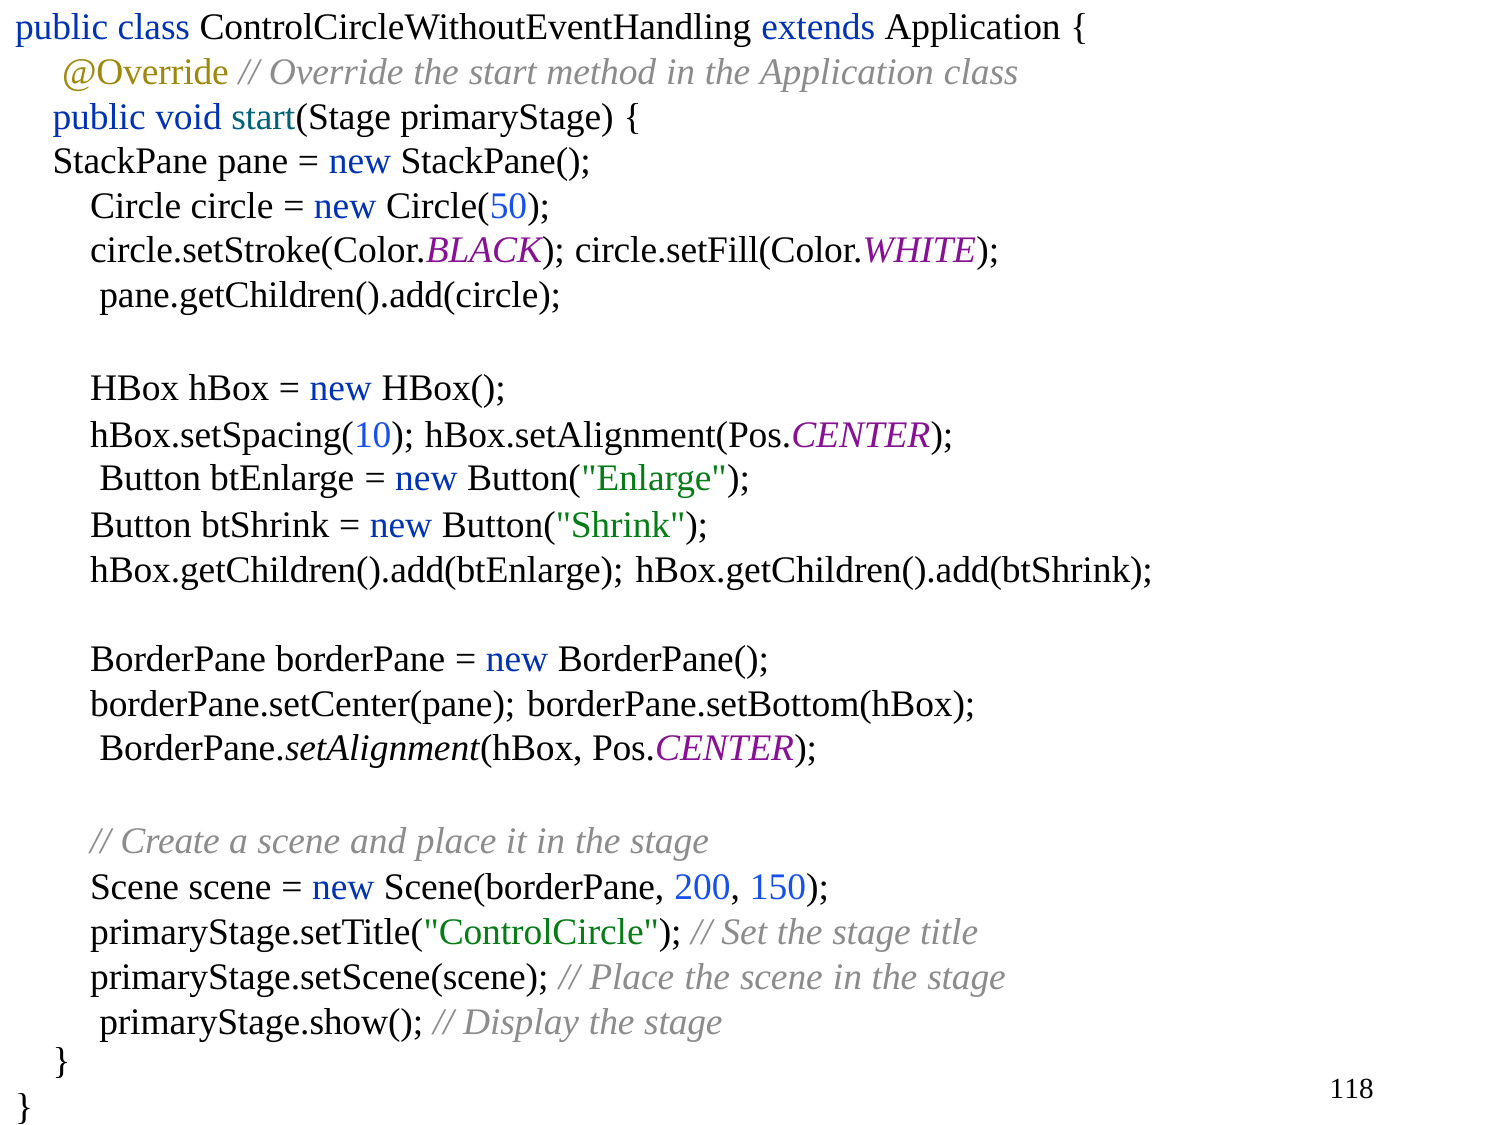

# public class ControlCircleWithoutEventHandling extends Application {  @Override // Override the start method in the Application class  public void start(Stage primaryStage) {
StackPane pane = new StackPane();
Circle circle = new Circle(50);  circle.setStroke(Color.BLACK); circle.setFill(Color.WHITE);  pane.getChildren().add(circle);

HBox hBox = new HBox();
hBox.setSpacing(10); hBox.setAlignment(Pos.CENTER);  Button btEnlarge = new Button("Enlarge");
Button btShrink = new Button("Shrink");  hBox.getChildren().add(btEnlarge); hBox.getChildren().add(btShrink);

BorderPane borderPane = new BorderPane();  borderPane.setCenter(pane); borderPane.setBottom(hBox);  BorderPane.setAlignment(hBox, Pos.CENTER);

// Create a scene and place it in the stage
Scene scene = new Scene(borderPane, 200, 150);  primaryStage.setTitle("ControlCircle"); // Set the stage title  primaryStage.setScene(scene); // Place the scene in the stage  primaryStage.show(); // Display the stage
}
}
118